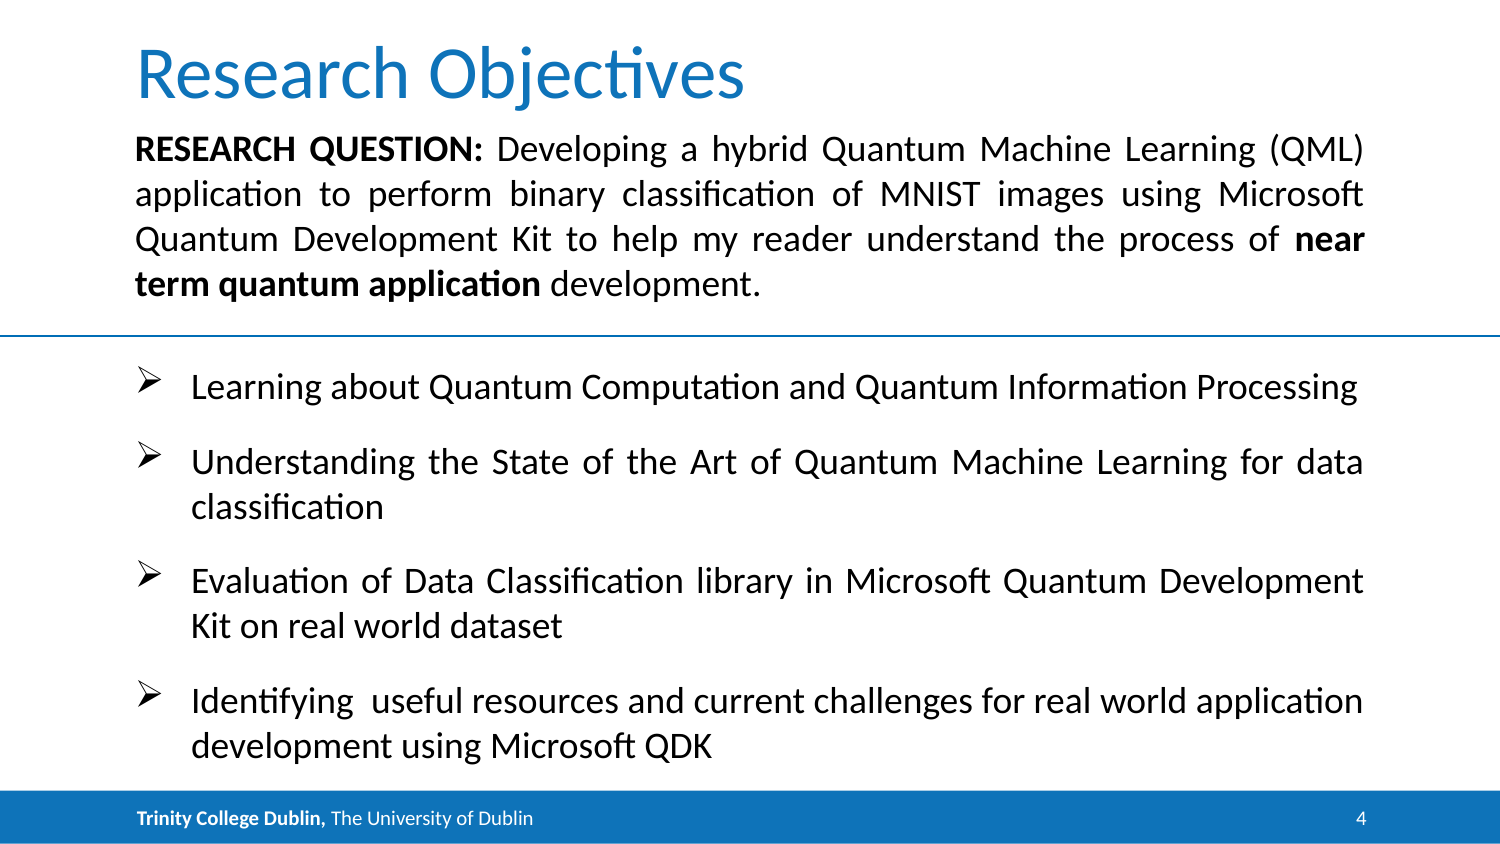

# Research Objectives
RESEARCH QUESTION: Developing a hybrid Quantum Machine Learning (QML) application to perform binary classification of MNIST images using Microsoft Quantum Development Kit to help my reader understand the process of near term quantum application development.
Learning about Quantum Computation and Quantum Information Processing
Understanding the State of the Art of Quantum Machine Learning for data classification
Evaluation of Data Classification library in Microsoft Quantum Development Kit on real world dataset
Identifying  useful resources and current challenges for real world application development using Microsoft QDK